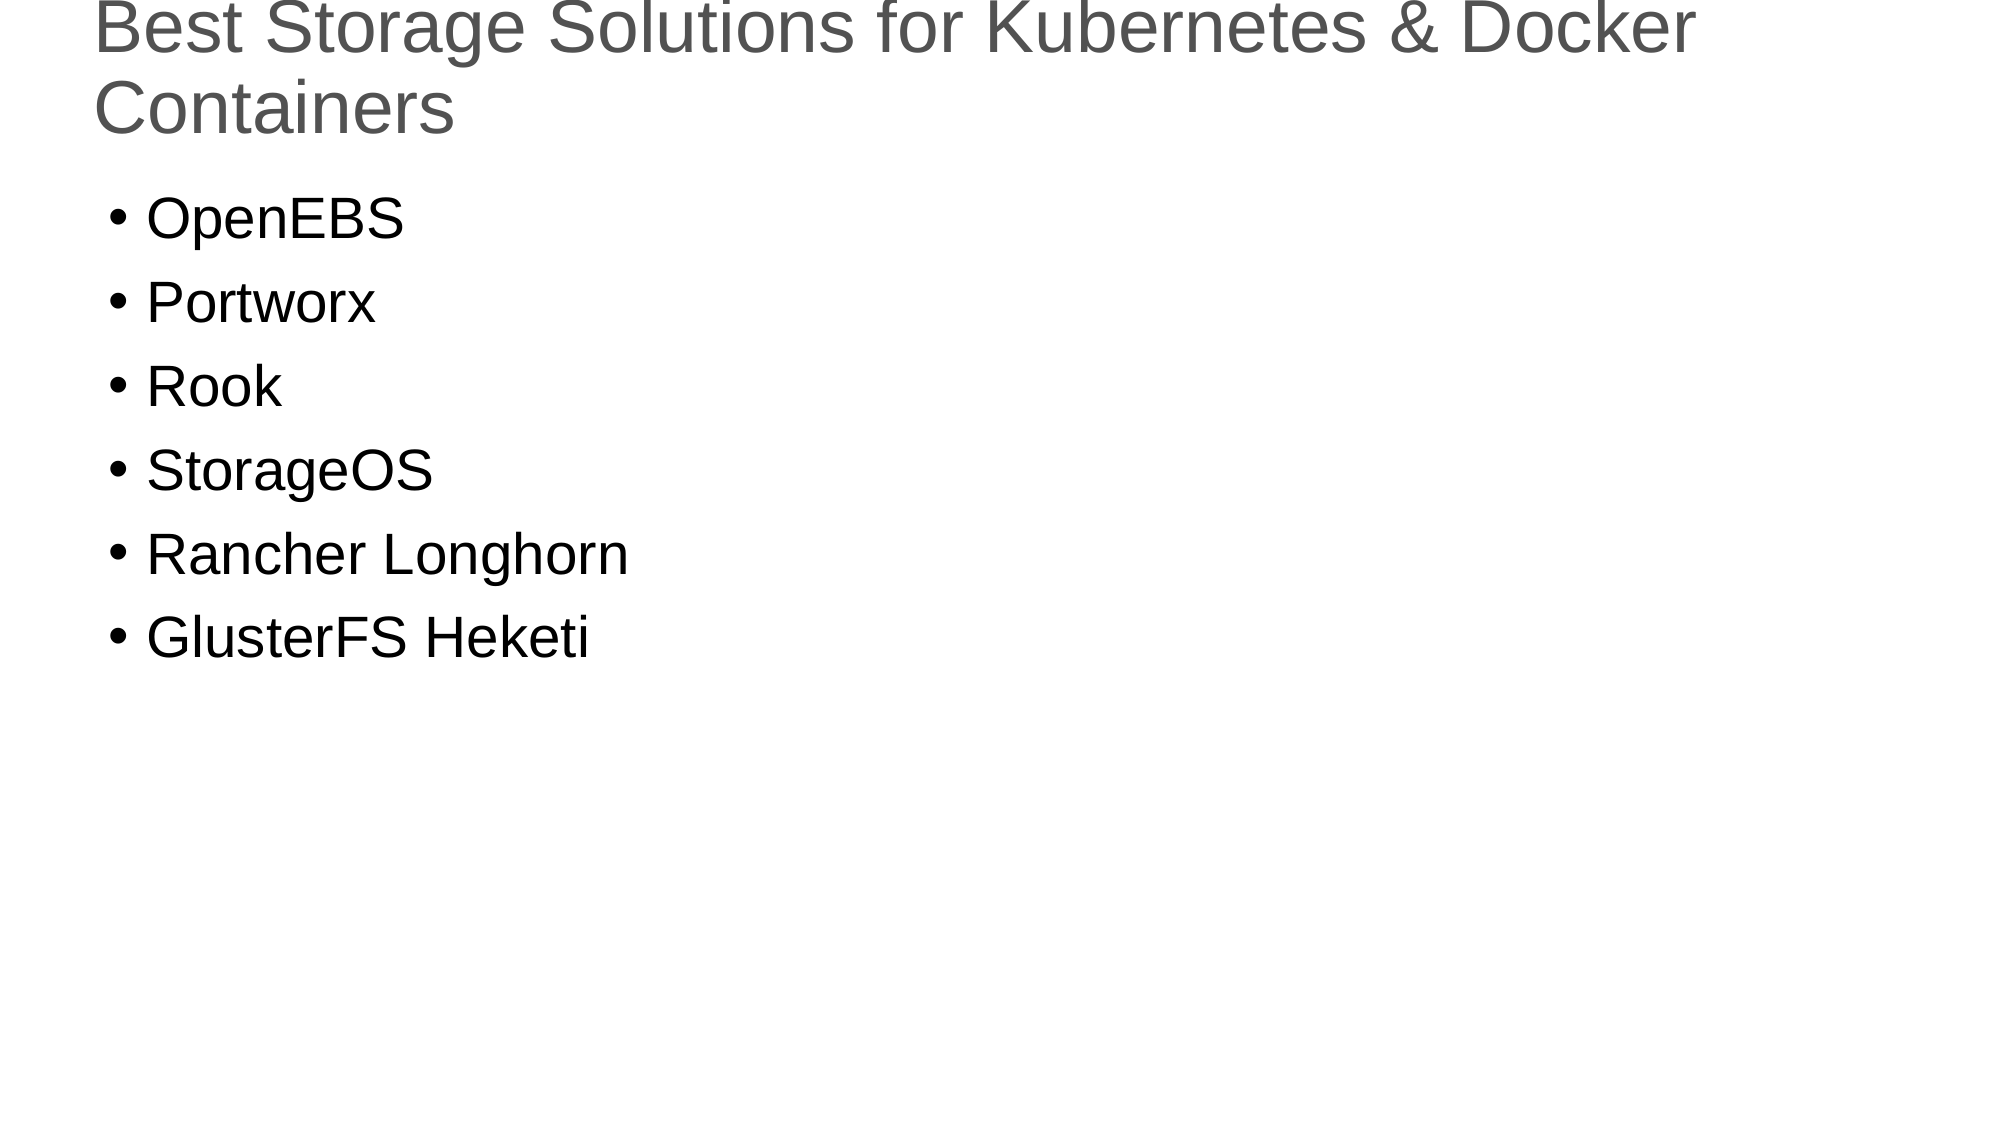

# Best Storage Solutions for Kubernetes & Docker Containers
OpenEBS
Portworx
Rook
StorageOS
Rancher Longhorn
GlusterFS Heketi